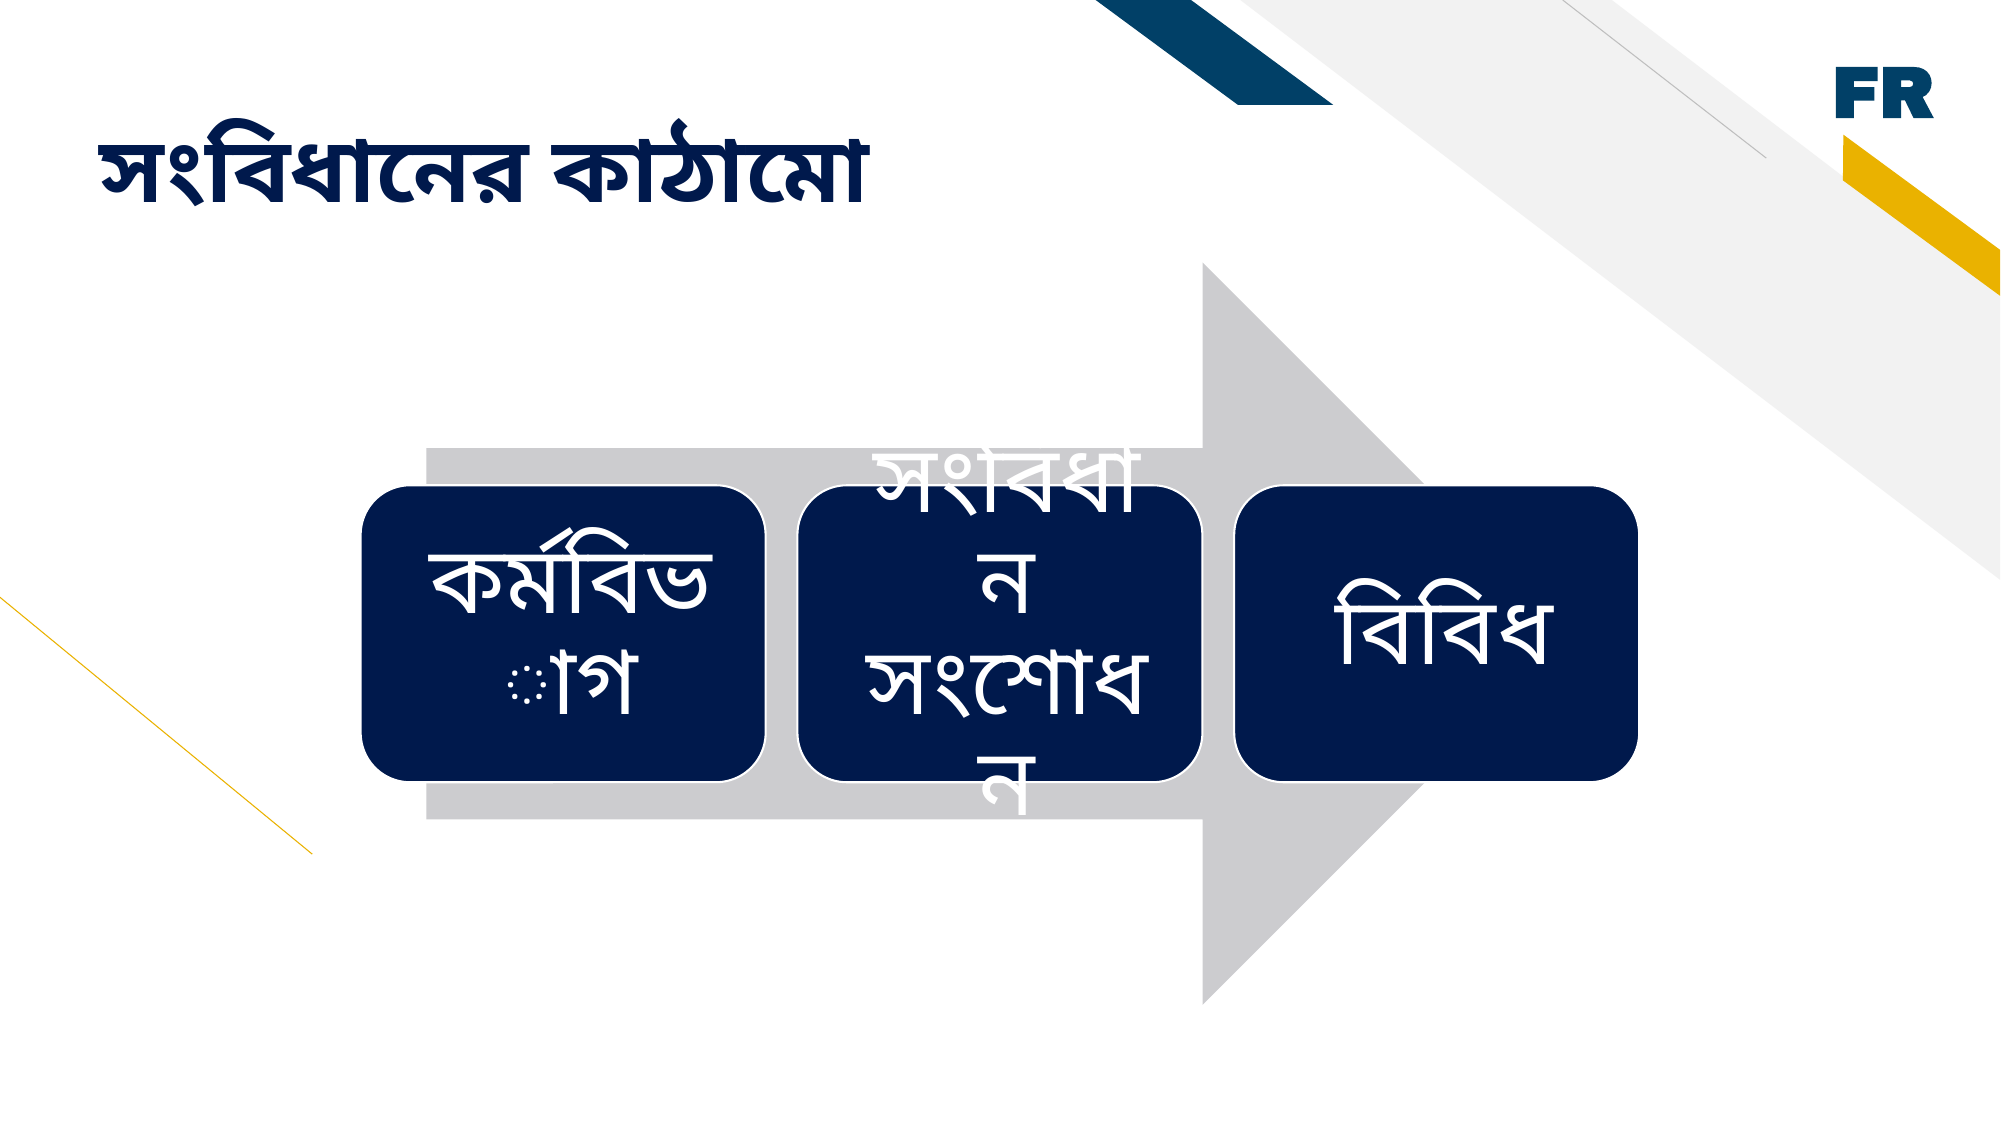

# সংবিধানের কাঠামো
কর্মবিভাগ
সংবিধান সংশোধন
বিবিধ